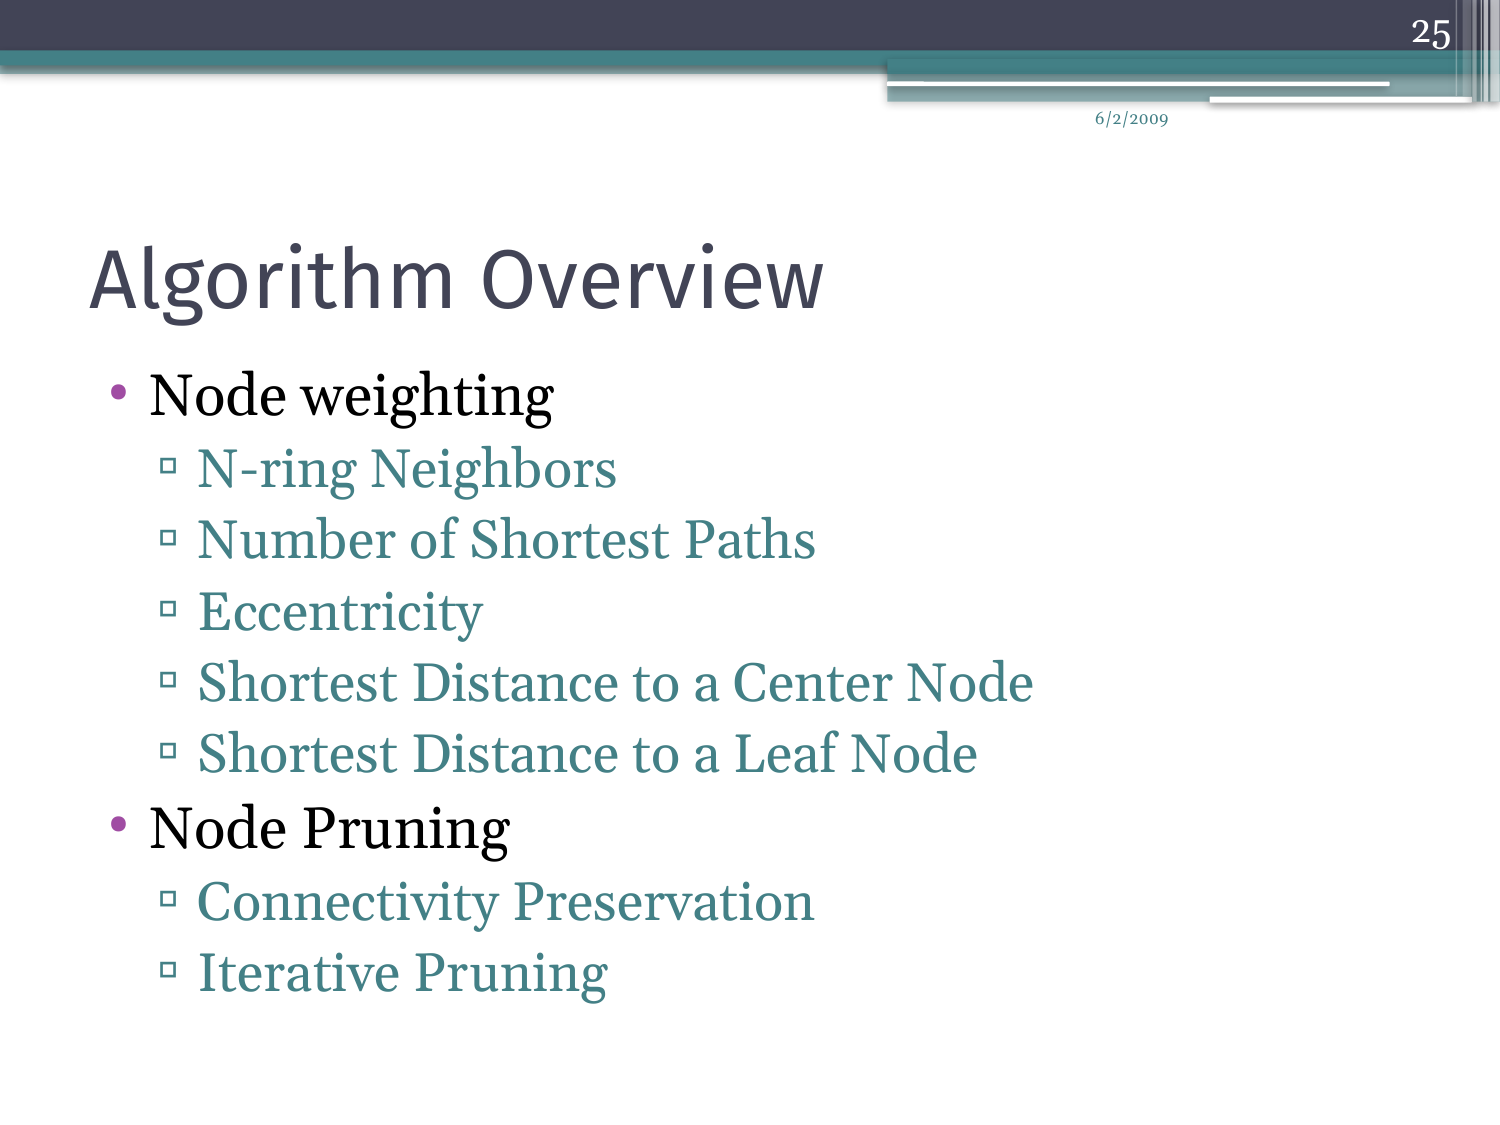

25
6/2/2009
# Algorithm Overview
Node weighting
N-ring Neighbors
Number of Shortest Paths
Eccentricity
Shortest Distance to a Center Node
Shortest Distance to a Leaf Node
Node Pruning
Connectivity Preservation
Iterative Pruning